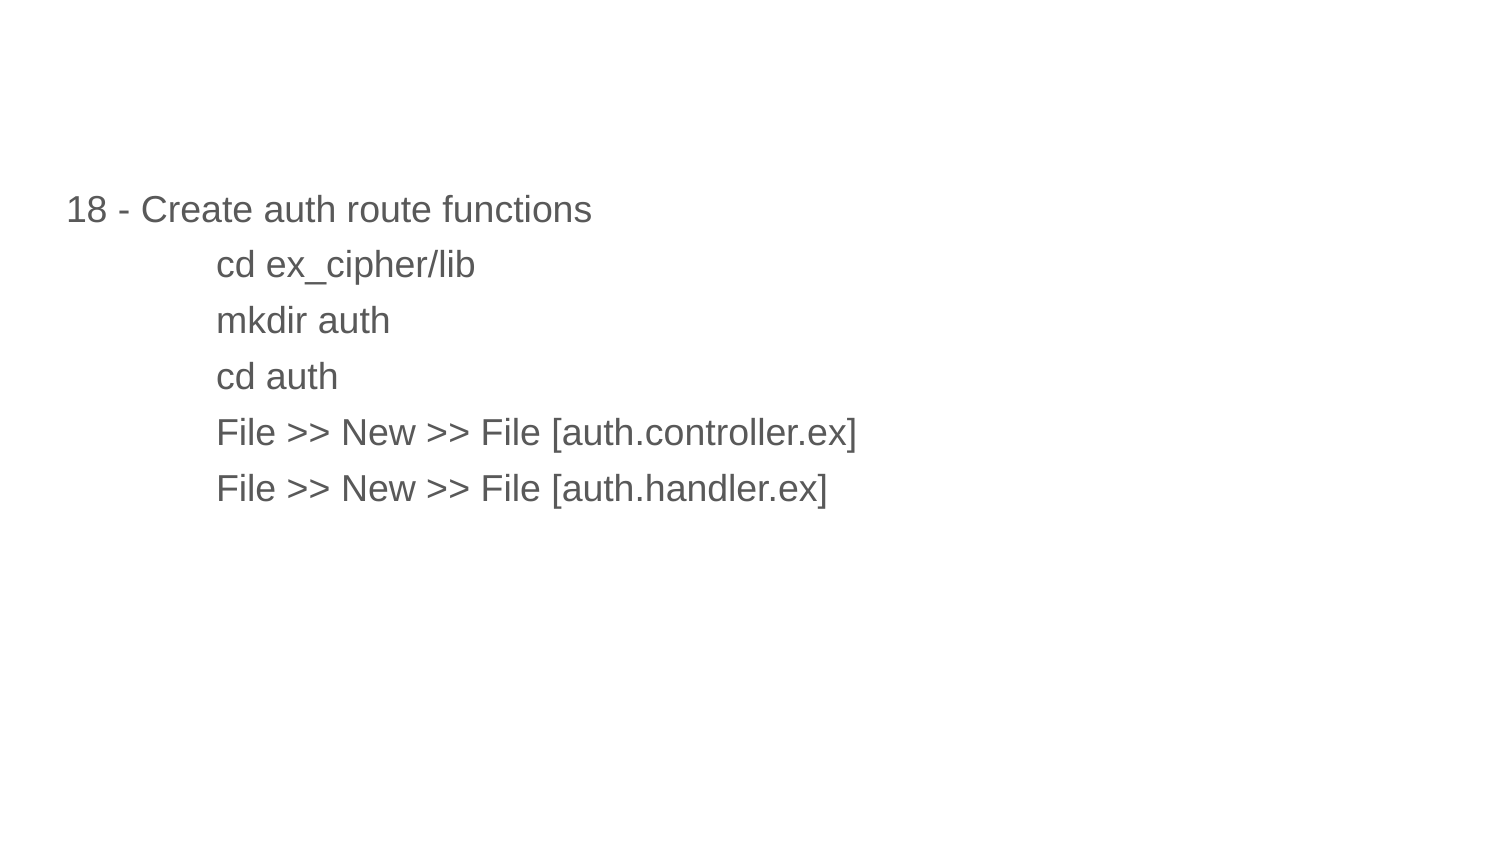

#
18 - Create auth route functions
	cd ex_cipher/lib
	mkdir auth
	cd auth
	File >> New >> File [auth.controller.ex]
	File >> New >> File [auth.handler.ex]